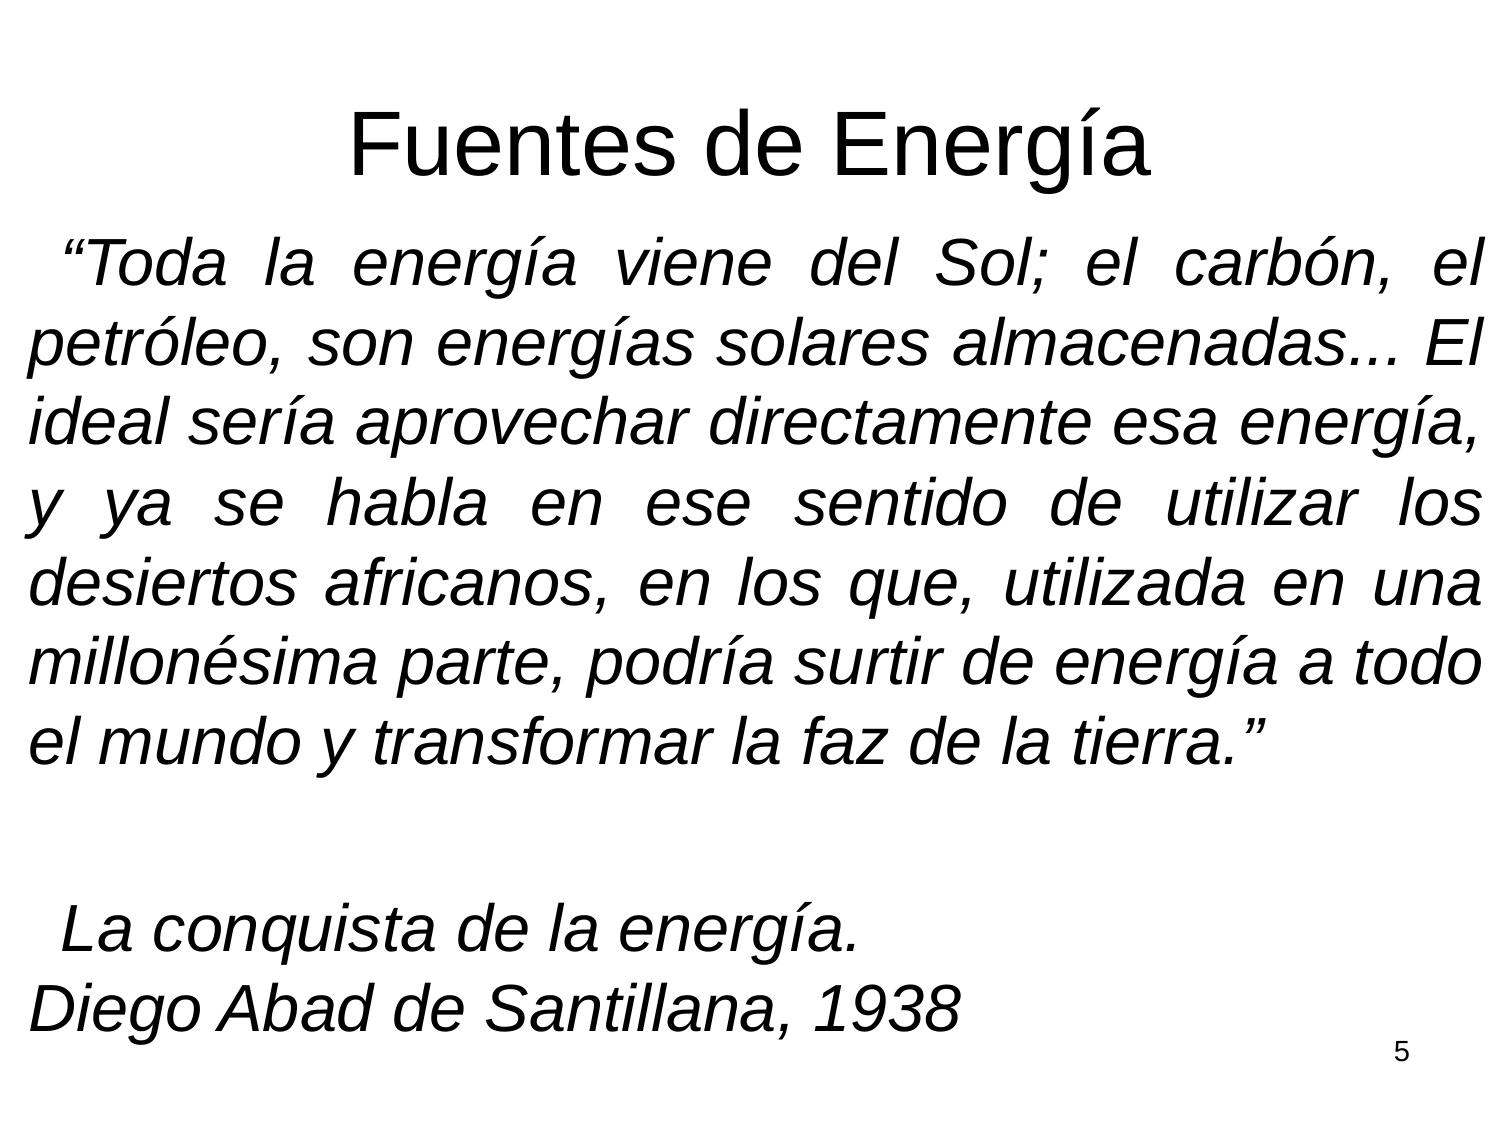

# Fuentes de Energía
“Toda la energía viene del Sol; el carbón, el petróleo, son energías solares almacenadas... El ideal sería aprovechar directamente esa energía, y ya se habla en ese sentido de utilizar los desiertos africanos, en los que, utilizada en una millonésima parte, podría surtir de energía a todo el mundo y transformar la faz de la tierra.”

La conquista de la energía.
Diego Abad de Santillana, 1938
5